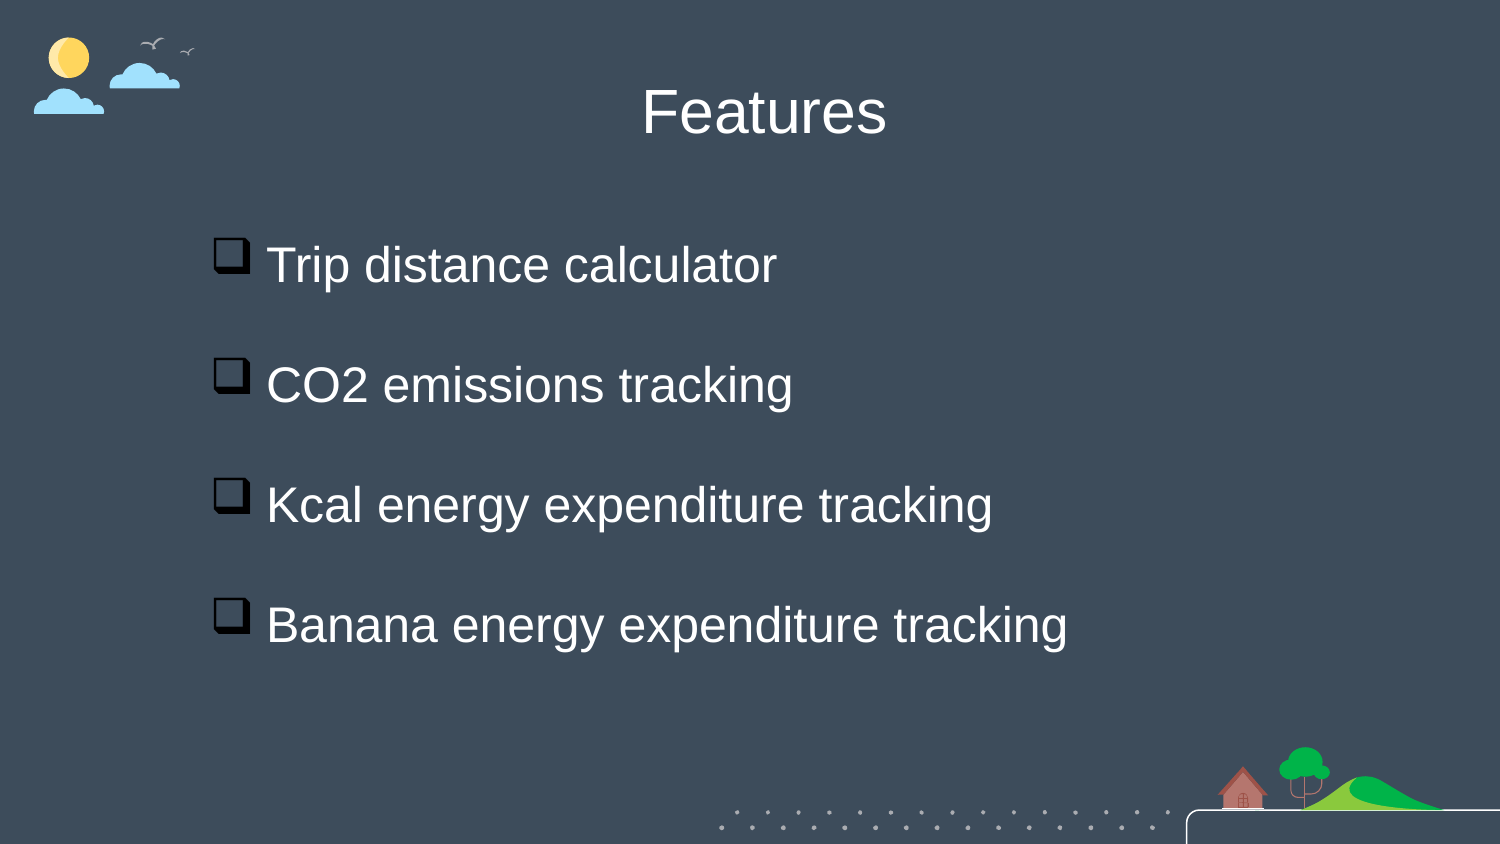

# Features

Trip distance calculator

CO2 emissions tracking

Kcal energy expenditure tracking

Banana energy expenditure tracking